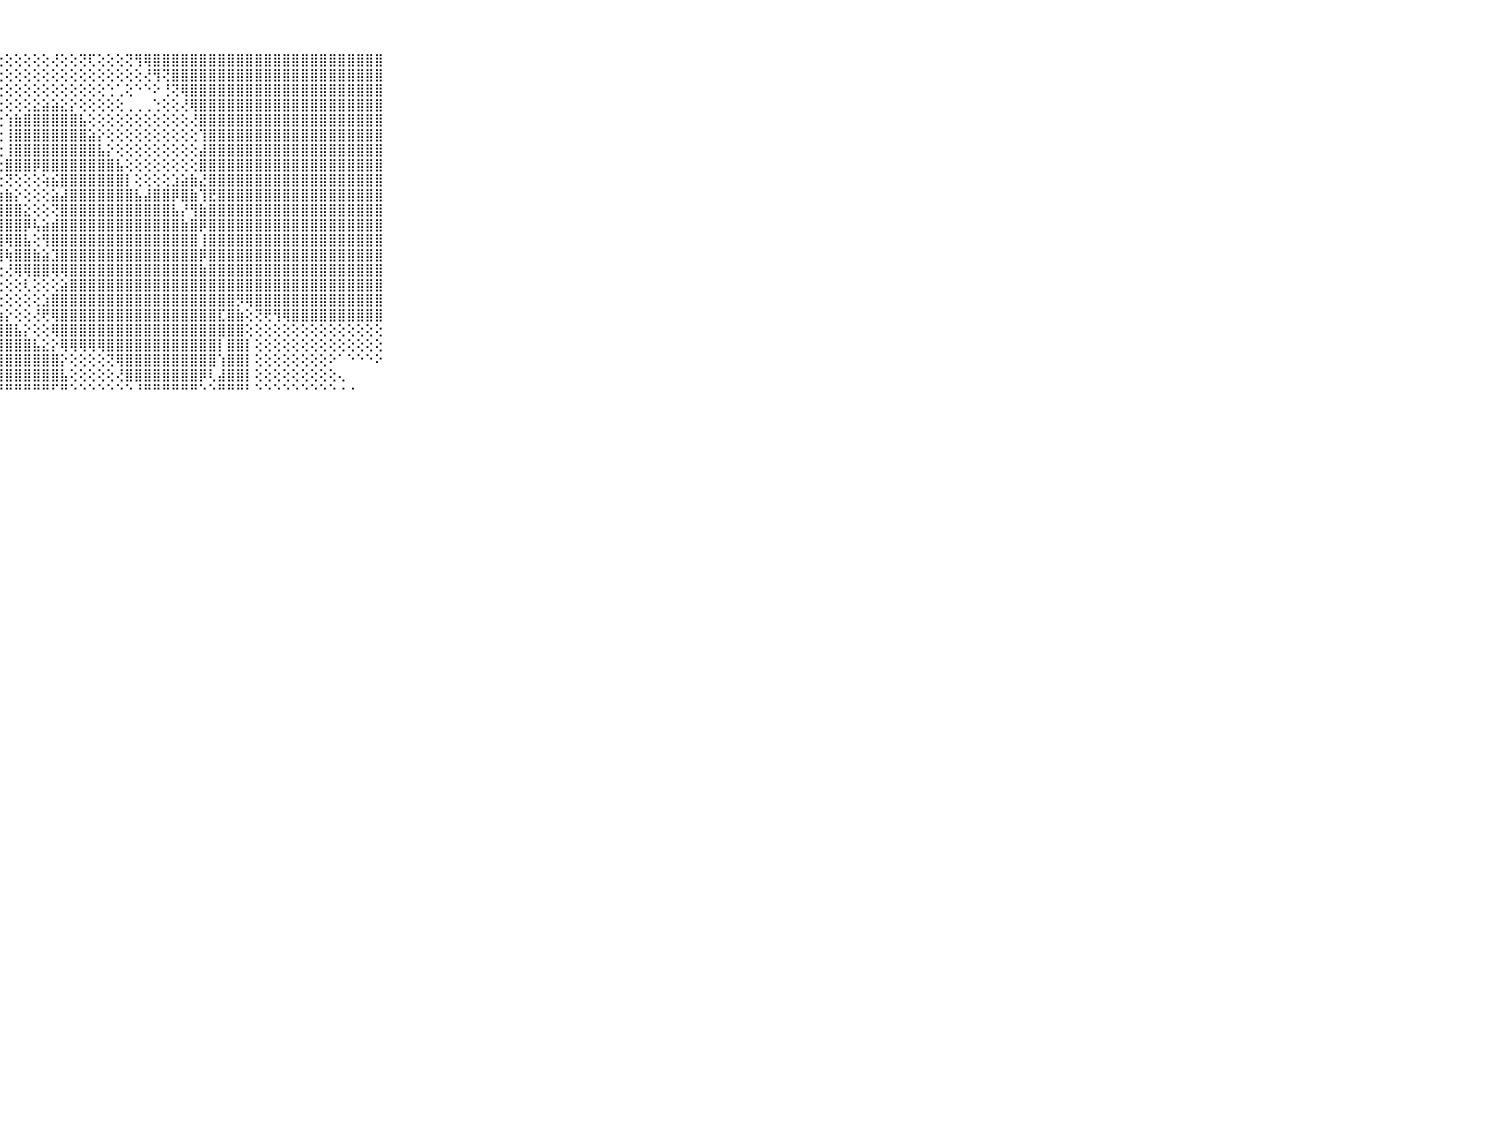

⠀⠀⠀⠀⠀⠀⠀⠀⠀⠀⠀⣿⣿⣿⣿⣿⣿⣿⣿⣿⣿⣿⢿⢟⢟⢏⢝⢕⢕⢕⢕⢕⢕⢜⢕⢕⢝⢏⢕⢕⢕⢝⢻⢿⣿⣿⣿⣿⣿⣿⣿⣿⣿⣿⣿⣿⣿⣿⣿⣿⣿⣿⣿⣿⣿⣿⣿⣿⣿⠀⠀⠀⠀⠀⠀⠀⠀⠀⠀⠀⠀
⠀⠀⠀⠀⠀⠀⠀⠀⠀⠀⠀⣿⣿⣿⣿⣿⣿⣿⣿⣿⣿⡕⢕⢕⢕⢕⢕⢕⢕⢕⢕⢕⢕⢕⢕⢕⢕⢕⢕⢕⢕⢕⢕⢜⢻⢝⣿⣿⣿⣿⣿⣿⣿⣿⣿⣿⣿⣿⣿⣿⣿⣿⣿⣿⣿⣿⣿⣿⣿⠀⠀⠀⠀⠀⠀⠀⠀⠀⠀⠀⠀
⠀⠀⠀⠀⠀⠀⠀⠀⠀⠀⠀⣿⣿⣿⣿⣿⣿⣿⣿⡿⢏⢕⢕⢕⢕⢕⢕⢕⢕⢕⢕⢕⢕⢕⢕⢕⢕⢕⢕⢑⢁⢕⠑⠑⠕⢘⢝⢿⣿⣿⣿⣿⣿⣿⣿⣿⣿⣿⣿⣿⣿⣿⣿⣿⣿⣿⣿⣿⣿⠀⠀⠀⠀⠀⠀⠀⠀⠀⠀⠀⠀
⠀⠀⠀⠀⠀⠀⠀⠀⠀⠀⠀⣿⣿⣿⣿⣿⣿⣿⢟⢇⢕⢕⢕⢕⢕⢕⢕⢕⢕⢕⢕⣕⣵⣵⣕⡕⢕⢕⢕⢕⢕⢀⢀⢀⢑⢕⢕⢜⢿⣿⣿⣿⣿⣿⣿⣿⣿⣿⣿⣿⣿⣿⣿⣿⣿⣿⣿⣿⣿⠀⠀⠀⠀⠀⠀⠀⠀⠀⠀⠀⠀
⠀⠀⠀⠀⠀⠀⠀⠀⠀⠀⠀⣿⣿⣿⣿⣿⣿⣿⣇⢕⢕⢕⢕⢕⢕⢕⢕⢕⢱⣷⣿⣿⣿⣿⣿⣿⣧⢕⢕⢕⢕⢕⢕⢕⢕⢕⢕⢕⢜⣿⣿⣿⣿⣿⣿⣿⣿⣿⣿⣿⣿⣿⣿⣿⣿⣿⣿⣿⣿⠀⠀⠀⠀⠀⠀⠀⠀⠀⠀⠀⠀
⠀⠀⠀⠀⠀⠀⠀⠀⠀⠀⠀⣿⣿⣿⣿⣿⣿⣿⣿⣧⡕⢕⢕⢕⢕⢕⢕⢕⢸⣿⣿⣿⣿⣿⣿⣿⣿⣵⡕⢕⢕⢕⢕⢕⢕⢕⢕⢕⢕⢹⣿⣿⣿⣿⣿⣿⣿⣿⣿⣿⣿⣿⣿⣿⣿⣿⣿⣿⣿⠀⠀⠀⠀⠀⠀⠀⠀⠀⠀⠀⠀
⠀⠀⠀⠀⠀⠀⠀⠀⠀⠀⠀⣿⣿⣿⣿⣿⣿⣿⣿⣿⣿⣵⡱⢟⢕⢕⢕⢕⢸⣿⣿⣿⣿⣿⣿⣿⣿⣿⣧⡕⢕⢕⢕⢕⢕⢕⢕⢕⢕⣼⣿⣿⣿⣿⣿⣿⣿⣿⣿⣿⣿⣿⣿⣿⣿⣿⣿⣿⣿⠀⠀⠀⠀⠀⠀⠀⠀⠀⠀⠀⠀
⠀⠀⠀⠀⠀⠀⠀⠀⠀⠀⠀⣿⣿⣿⣿⣿⣿⣿⣿⣿⣿⣿⡿⢕⢕⢕⢕⢕⣿⣿⣿⡿⣿⣿⣿⣿⣿⣿⣿⣿⣧⢕⢕⢕⢕⢕⢕⢕⢕⣿⣿⣿⣿⣿⣿⣿⣿⣿⣿⣿⣿⣿⣿⣿⣿⣿⣿⣿⣿⠀⠀⠀⠀⠀⠀⠀⠀⠀⠀⠀⠀
⠀⠀⠀⠀⠀⠀⠀⠀⠀⠀⠀⣿⣿⣿⣿⣿⣿⣿⣿⣿⣿⣿⡇⢕⢕⢕⢕⢕⢝⢕⢕⢕⢵⣮⣿⣿⣿⣿⣿⣿⣿⡇⢕⢕⢕⢕⣱⣵⣷⣜⣿⣿⣿⣿⣿⣿⣿⣿⣿⣿⣿⣿⣿⣿⣿⣿⣿⣿⣿⠀⠀⠀⠀⠀⠀⠀⠀⠀⠀⠀⠀
⠀⠀⠀⠀⠀⠀⠀⠀⠀⠀⠀⣿⣿⣿⣿⣿⣿⣿⣿⣿⣿⣿⡇⢕⢕⢕⢱⣷⣷⡕⢕⢕⢕⣵⣼⣿⣿⣿⣿⣿⣿⣿⣧⣼⣿⣿⡿⣿⣷⢹⣟⣿⣿⣿⣿⣿⣿⣿⣿⣿⣿⣿⣿⣿⣿⣿⣿⣿⣿⠀⠀⠀⠀⠀⠀⠀⠀⠀⠀⠀⠀
⠀⠀⠀⠀⠀⠀⠀⠀⠀⠀⠀⣿⣿⣿⣿⣿⣿⣿⣿⣿⣿⣿⡕⢕⢕⢕⢕⣿⣿⣿⣕⢕⢕⢝⣿⣿⣿⣿⣿⣿⣿⣿⣿⣿⣿⣿⣧⡜⢻⣷⣿⣿⣿⣿⣿⣿⣿⣿⣿⣿⣿⣿⣿⣿⣿⣿⣿⣿⣿⠀⠀⠀⠀⠀⠀⠀⠀⠀⠀⠀⠀
⠀⠀⠀⠀⠀⠀⠀⠀⠀⠀⠀⣿⣿⣿⣿⣿⣿⣿⣿⣿⣿⣿⣿⡕⢕⢕⣼⣿⣿⣿⡿⢧⣵⣾⣿⣿⣿⣿⣿⣿⣿⣿⣿⣿⣿⣿⣿⣷⣿⡿⣿⣿⣿⣿⣿⣿⣿⣿⣿⣿⣿⣿⣿⣿⣿⣿⣿⣿⣿⠀⠀⠀⠀⠀⠀⠀⠀⠀⠀⠀⠀
⠀⠀⠀⠀⠀⠀⠀⠀⠀⠀⠀⣿⣿⣿⣿⣿⣿⣿⣿⣿⣿⣿⣿⣿⢱⣵⣿⣿⢿⣿⣧⢕⢻⣿⣿⣿⣿⣿⣿⣿⣿⣿⣿⣿⣿⣿⣿⣿⣿⢸⣿⣿⣿⣿⣿⣿⣿⣿⣿⣿⣿⣿⣿⣿⣿⣿⣿⣿⣿⠀⠀⠀⠀⠀⠀⠀⠀⠀⠀⠀⠀
⠀⠀⠀⠀⠀⠀⠀⠀⠀⠀⠀⣿⣿⣿⣿⣿⣿⣿⣿⣿⣿⣿⣿⣿⡕⢕⢝⢿⢷⣿⣿⣷⣵⣹⣿⣿⣿⣿⣿⣿⣿⣿⣿⣿⣿⣿⣿⣿⣿⡿⣿⣿⣿⣿⣿⣿⣿⣿⣿⣿⣿⣿⣿⣿⣿⣿⣿⣿⣿⠀⠀⠀⠀⠀⠀⠀⠀⠀⠀⠀⠀
⠀⠀⠀⠀⠀⠀⠀⠀⠀⠀⠀⣿⣿⣿⣿⣿⣿⣿⣿⣿⣿⣿⣿⣿⣧⢕⢕⢕⢜⢿⢿⣿⣿⢿⢿⣿⣿⣿⣿⣿⣿⣿⣿⣿⣿⣿⣿⣿⣿⣷⣿⣿⣿⣿⣿⣿⣿⣿⣿⣿⣿⣿⣿⣿⣿⣿⣿⣿⣿⠀⠀⠀⠀⠀⠀⠀⠀⠀⠀⠀⠀
⠀⠀⠀⠀⠀⠀⠀⠀⠀⠀⠀⣿⣿⣿⣿⣿⣿⣿⣿⣿⣿⣿⣿⣿⣿⣧⢕⢕⢕⢕⢇⢕⢕⢕⣵⣿⣿⣿⣿⣿⣿⣿⣿⣿⣿⣿⣿⣿⣿⣿⣿⣿⣿⣿⣿⣿⣿⣿⣿⣿⣿⣿⣿⣿⣿⣿⣿⣿⣿⠀⠀⠀⠀⠀⠀⠀⠀⠀⠀⠀⠀
⠀⠀⠀⠀⠀⠀⠀⠀⠀⠀⠀⣿⣿⣿⣿⣿⣿⣿⣿⣿⣿⣿⣿⣿⣿⣿⣧⢕⢕⢕⢕⢕⣱⣿⣿⣿⣿⣿⣿⣿⣿⣿⣿⣿⣿⣿⣿⣿⣿⣿⣿⣿⣿⡻⢿⣿⣿⣿⣿⣿⣿⣿⣿⣿⣿⣿⣿⣿⣿⠀⠀⠀⠀⠀⠀⠀⠀⠀⠀⠀⠀
⠀⠀⠀⠀⠀⠀⠀⠀⠀⠀⠀⣿⣿⣿⣿⣿⣿⣿⣿⣿⣿⣿⣿⣿⣿⣿⣿⣷⡕⢕⢕⢜⢟⢿⣿⣿⣿⣿⣿⣿⣿⣿⣿⣿⣿⣿⣿⣿⣿⣿⣿⣏⣿⣷⢕⢝⢟⢻⢿⣿⣿⣿⣿⣿⣿⣿⣿⣿⣿⠀⠀⠀⠀⠀⠀⠀⠀⠀⠀⠀⠀
⠀⠀⠀⠀⠀⠀⠀⠀⠀⠀⠀⢿⣟⣻⢿⣿⣿⣿⣿⣿⣿⣿⣿⣿⣿⣿⣿⣿⣿⣧⡕⢕⢕⢿⣿⣿⣿⣿⣿⣿⣿⣿⣿⣿⣿⣿⣿⣿⣿⣿⣿⣿⣿⣿⢕⢕⢕⢕⢕⢕⢕⢕⢕⢕⢕⢕⢕⢕⢕⠀⠀⠀⠀⠀⠀⠀⠀⠀⠀⠀⠀
⠀⠀⠀⠀⠀⠀⠀⠀⠀⠀⠀⢱⢽⣿⢸⣿⣏⢝⣽⣿⣿⣿⣿⣿⣿⣿⣿⣿⣿⣿⣿⣧⣕⡕⢿⢿⢿⢿⢿⣿⣿⣿⣿⣿⣿⣿⣿⣿⣿⣿⣿⡇⣿⣿⡇⢕⢕⢕⢕⢕⢕⢕⢕⢕⢕⢕⢕⢕⢕⠀⠀⠀⠀⠀⠀⠀⠀⠀⠀⠀⠀
⠀⠀⠀⠀⠀⠀⠀⠀⠀⠀⠀⢸⢽⣿⢸⣿⣿⢇⣿⣿⣿⣿⣿⣿⣿⣿⣿⣿⣿⣿⣿⣿⣿⣿⡕⢕⢕⢕⢕⢝⢿⣿⣿⣿⣿⣿⣿⣿⣿⣿⣿⢱⣿⣿⡇⢕⢕⢕⢕⢕⢕⢕⢕⠕⠁⠑⠑⠑⠕⠀⠀⠀⠀⠀⠀⠀⠀⠀⠀⠀⠀
⠀⠀⠀⠀⠀⠀⠀⠀⠀⠀⠀⢸⣿⡯⣿⣿⡯⢹⣿⣿⣿⣿⣿⣿⣿⣿⣿⣿⣿⣿⣿⣿⣿⣿⣧⢕⢕⢕⢕⢕⢜⣿⣿⣿⣿⣿⣿⣿⣿⡿⢇⣼⣿⣿⡇⢕⢕⢕⢕⢕⢕⢕⢕⢕⢄⠀⠀⠀⠀⠀⠀⠀⠀⠀⠀⠀⠀⠀⠀⠀⠀
⠀⠀⠀⠀⠀⠀⠀⠀⠀⠀⠀⠘⠛⠙⠛⠛⠓⠚⠛⠛⠛⠛⠛⠛⠛⠛⠛⠛⠛⠛⠛⠛⠛⠋⠛⠑⠑⠑⠑⠑⠑⠑⠘⠛⠛⠛⠛⠛⠛⠑⠑⠛⠛⠛⠃⠑⠑⠑⠑⠑⠑⠑⠑⠑⠐⠐⠀⠀⠀⠀⠀⠀⠀⠀⠀⠀⠀⠀⠀⠀⠀